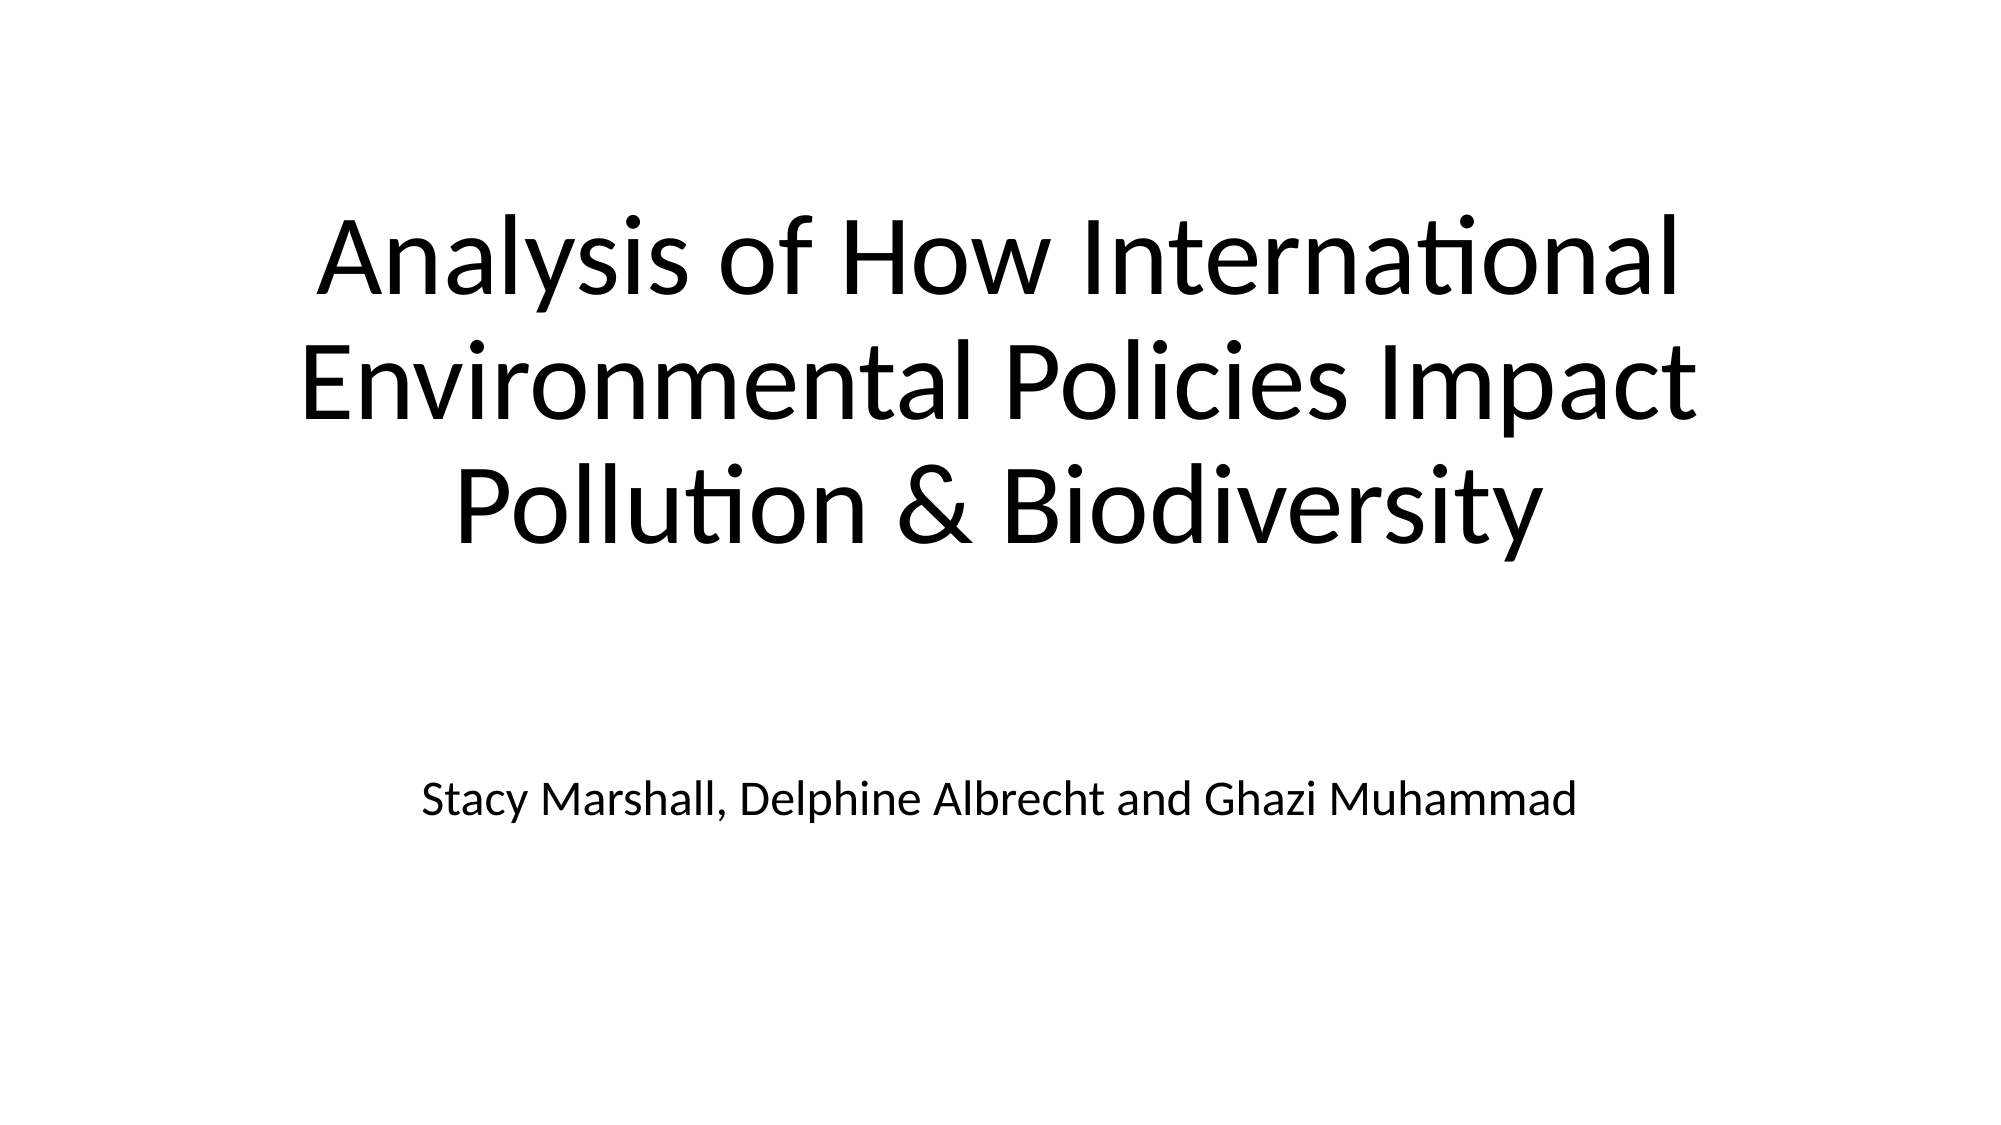

# Analysis of How International Environmental Policies Impact Pollution & Biodiversity
Stacy Marshall, Delphine Albrecht and Ghazi Muhammad